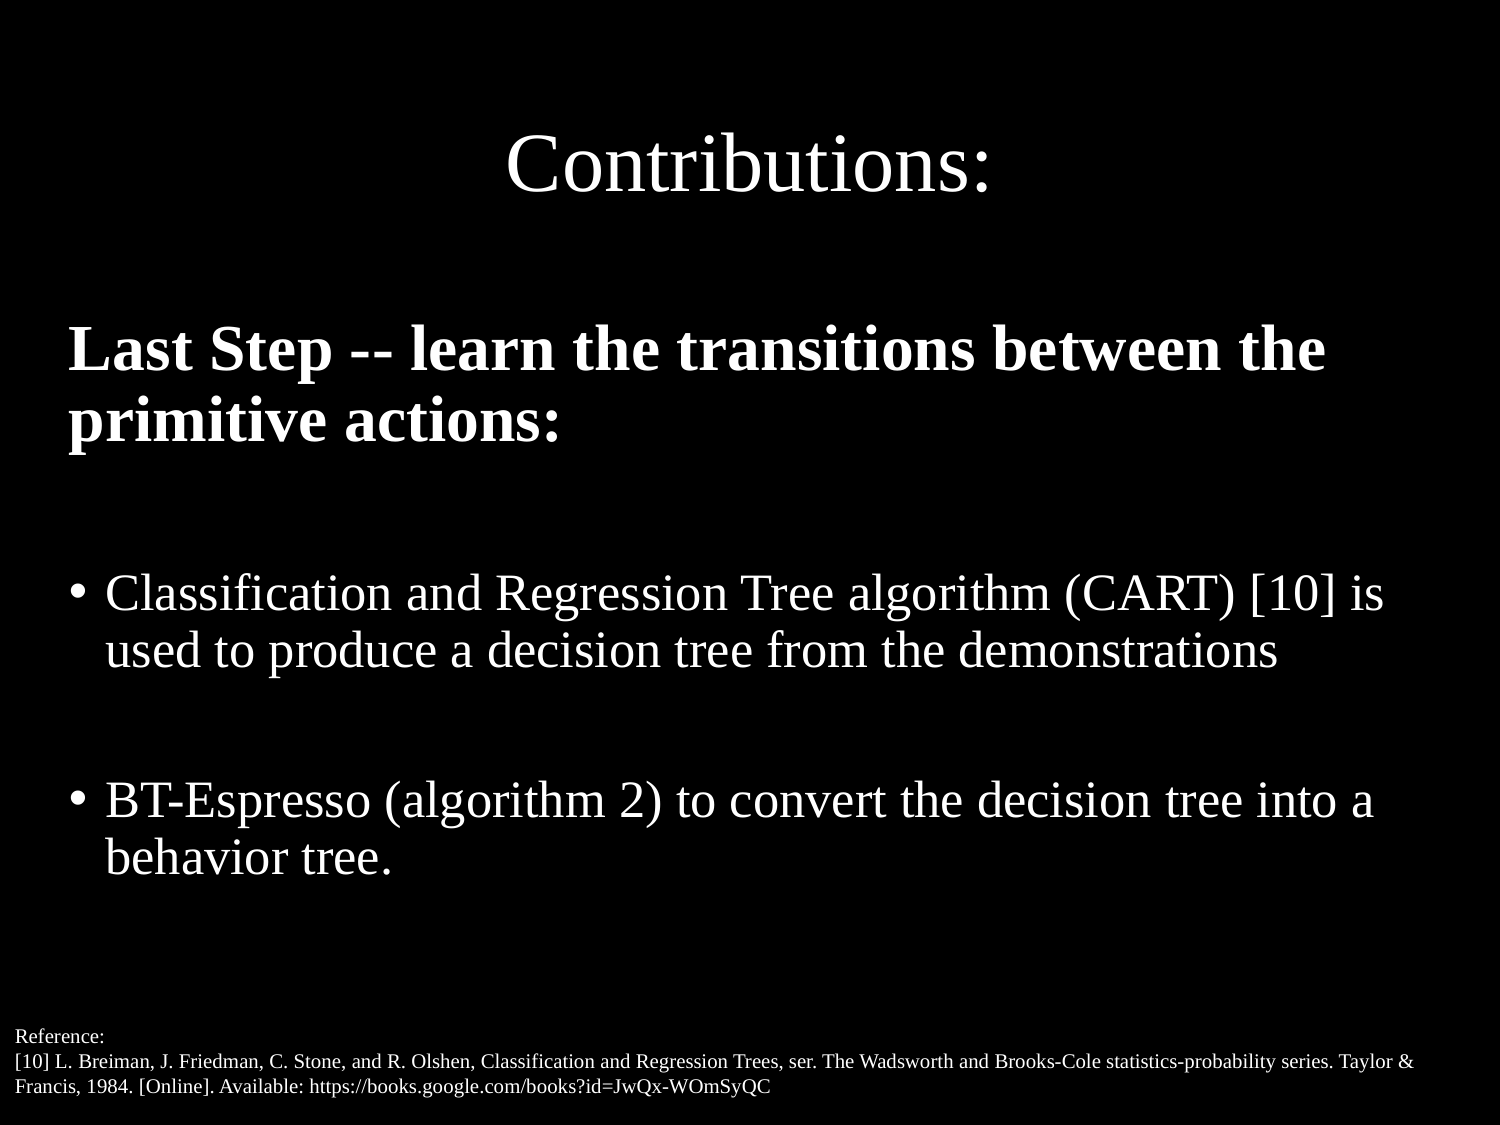

# Contributions:
Last Step -- learn the transitions between the primitive actions:

Classification and Regression Tree algorithm (CART) [10] is used to produce a decision tree from the demonstrations

BT-Espresso (algorithm 2) to convert the decision tree into a behavior tree.
Reference:
[10] L. Breiman, J. Friedman, C. Stone, and R. Olshen, Classification and Regression Trees, ser. The Wadsworth and Brooks-Cole statistics-probability series. Taylor & Francis, 1984. [Online]. Available: https://books.google.com/books?id=JwQx-WOmSyQC